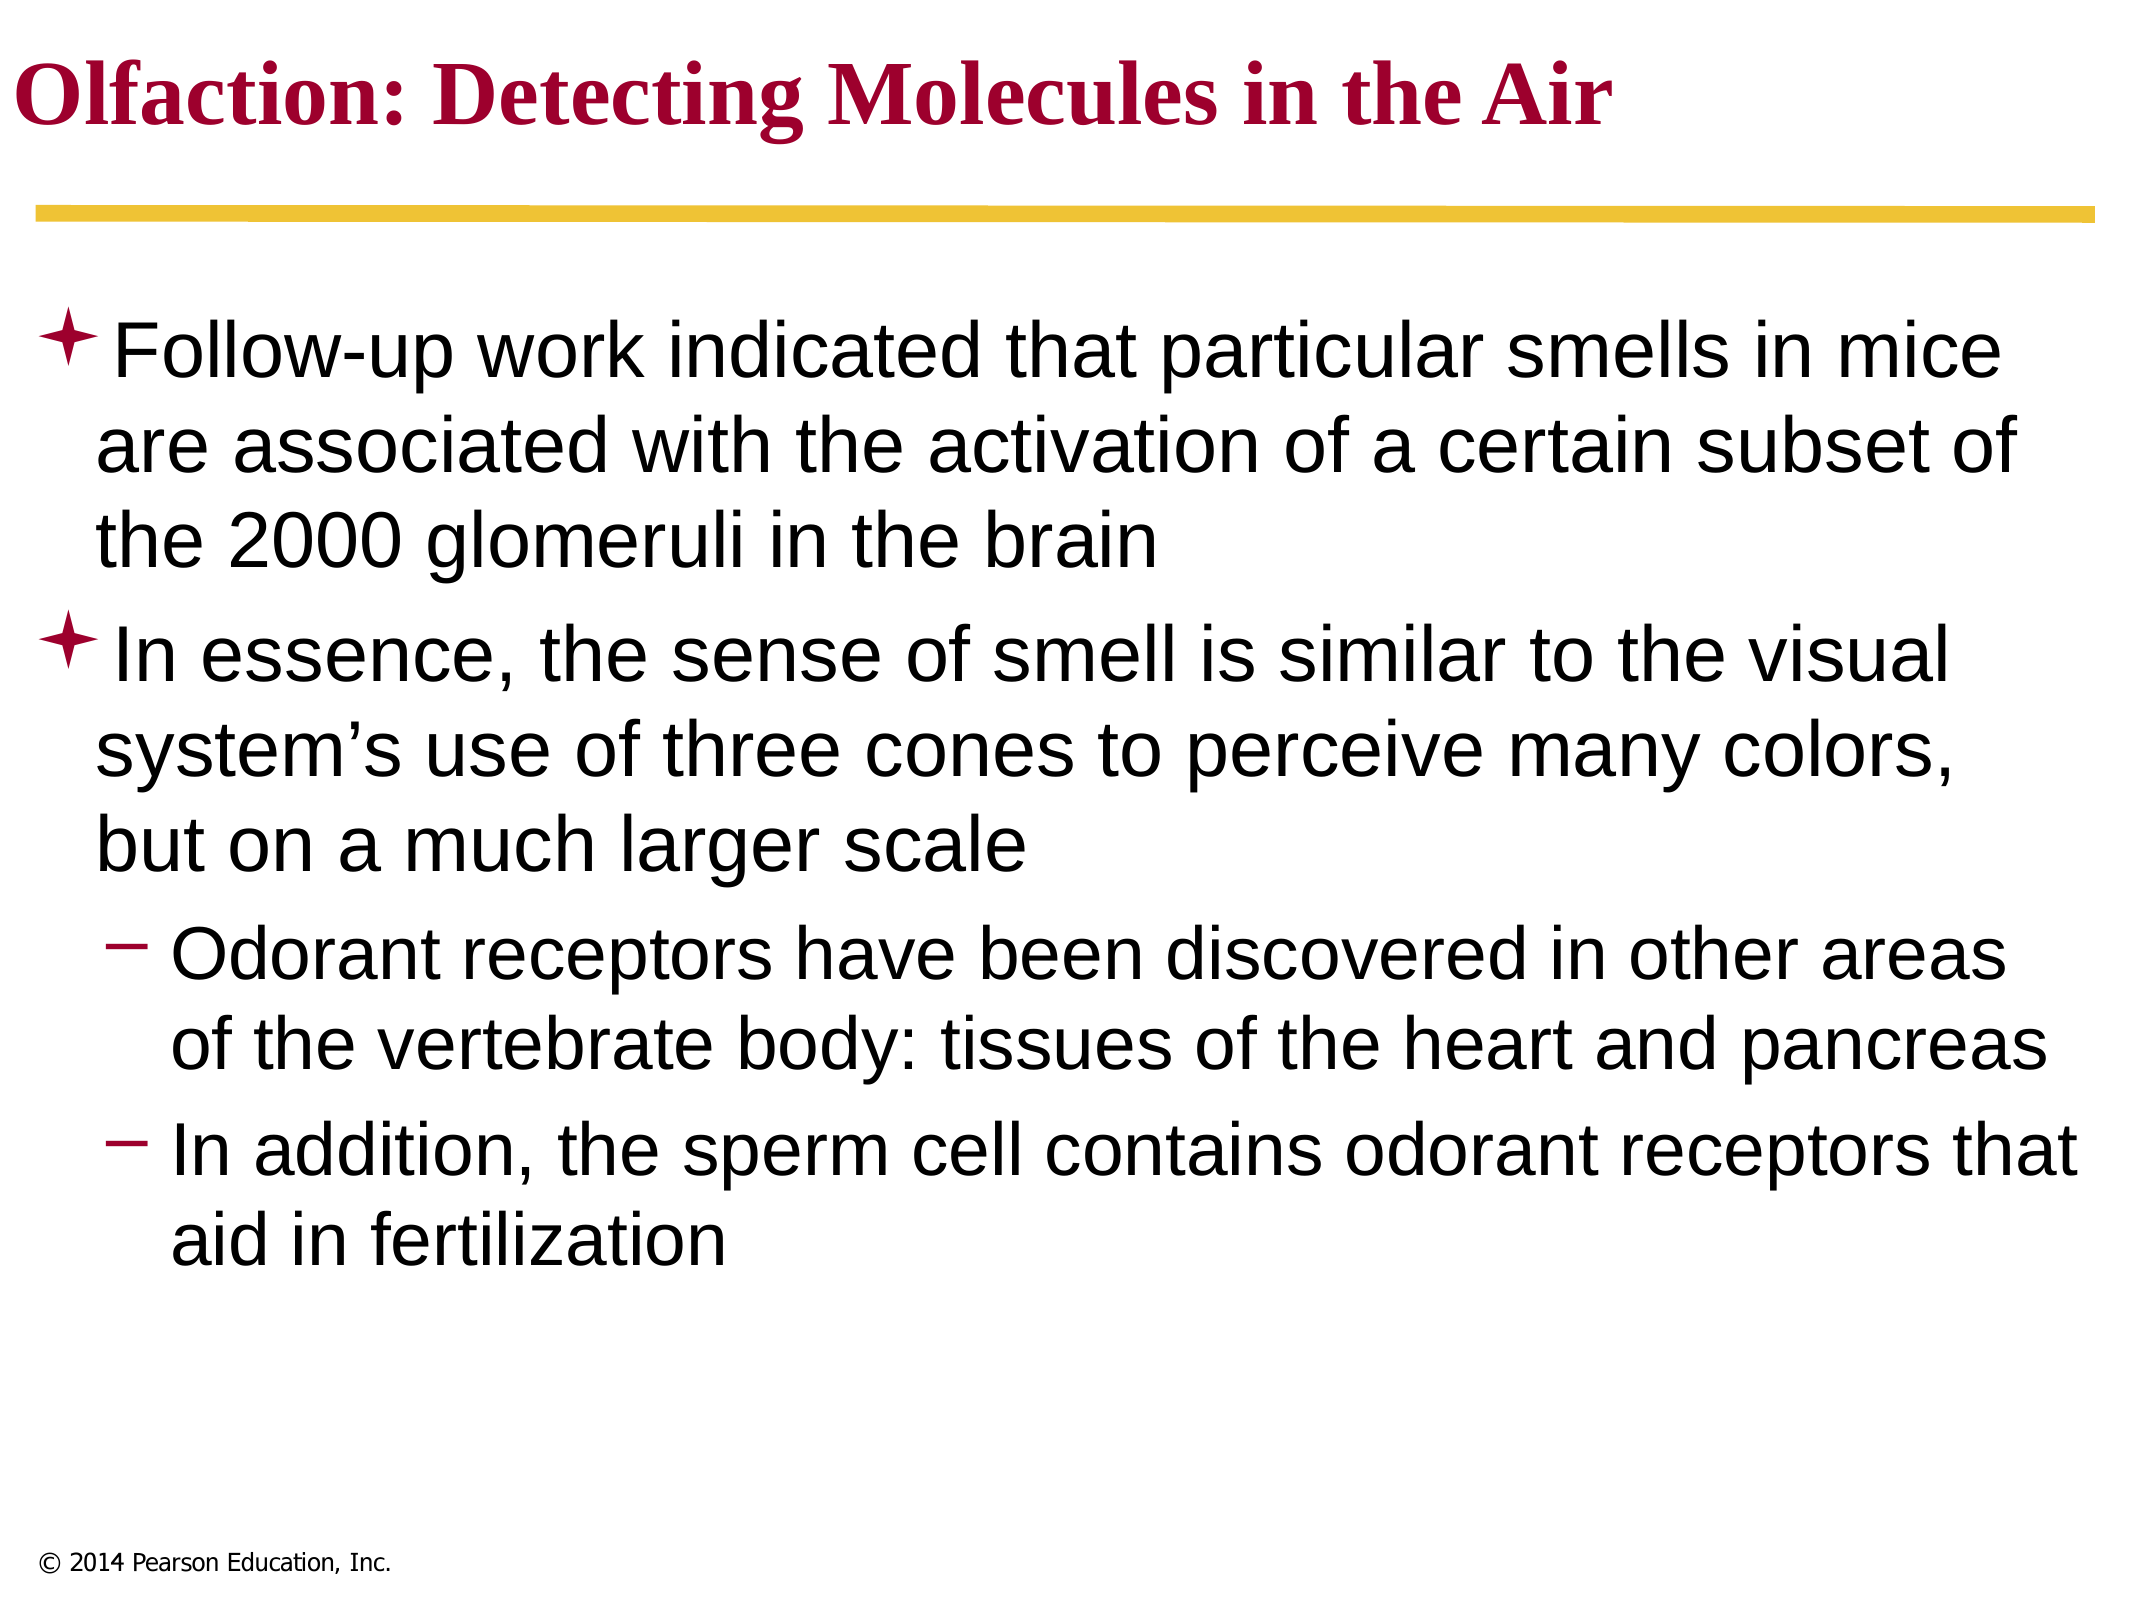

Olfaction: Detecting Molecules in the Air
Follow-up work indicated that particular smells in mice are associated with the activation of a certain subset of the 2000 glomeruli in the brain
In essence, the sense of smell is similar to the visual system’s use of three cones to perceive many colors, but on a much larger scale
Odorant receptors have been discovered in other areas of the vertebrate body: tissues of the heart and pancreas
In addition, the sperm cell contains odorant receptors that aid in fertilization